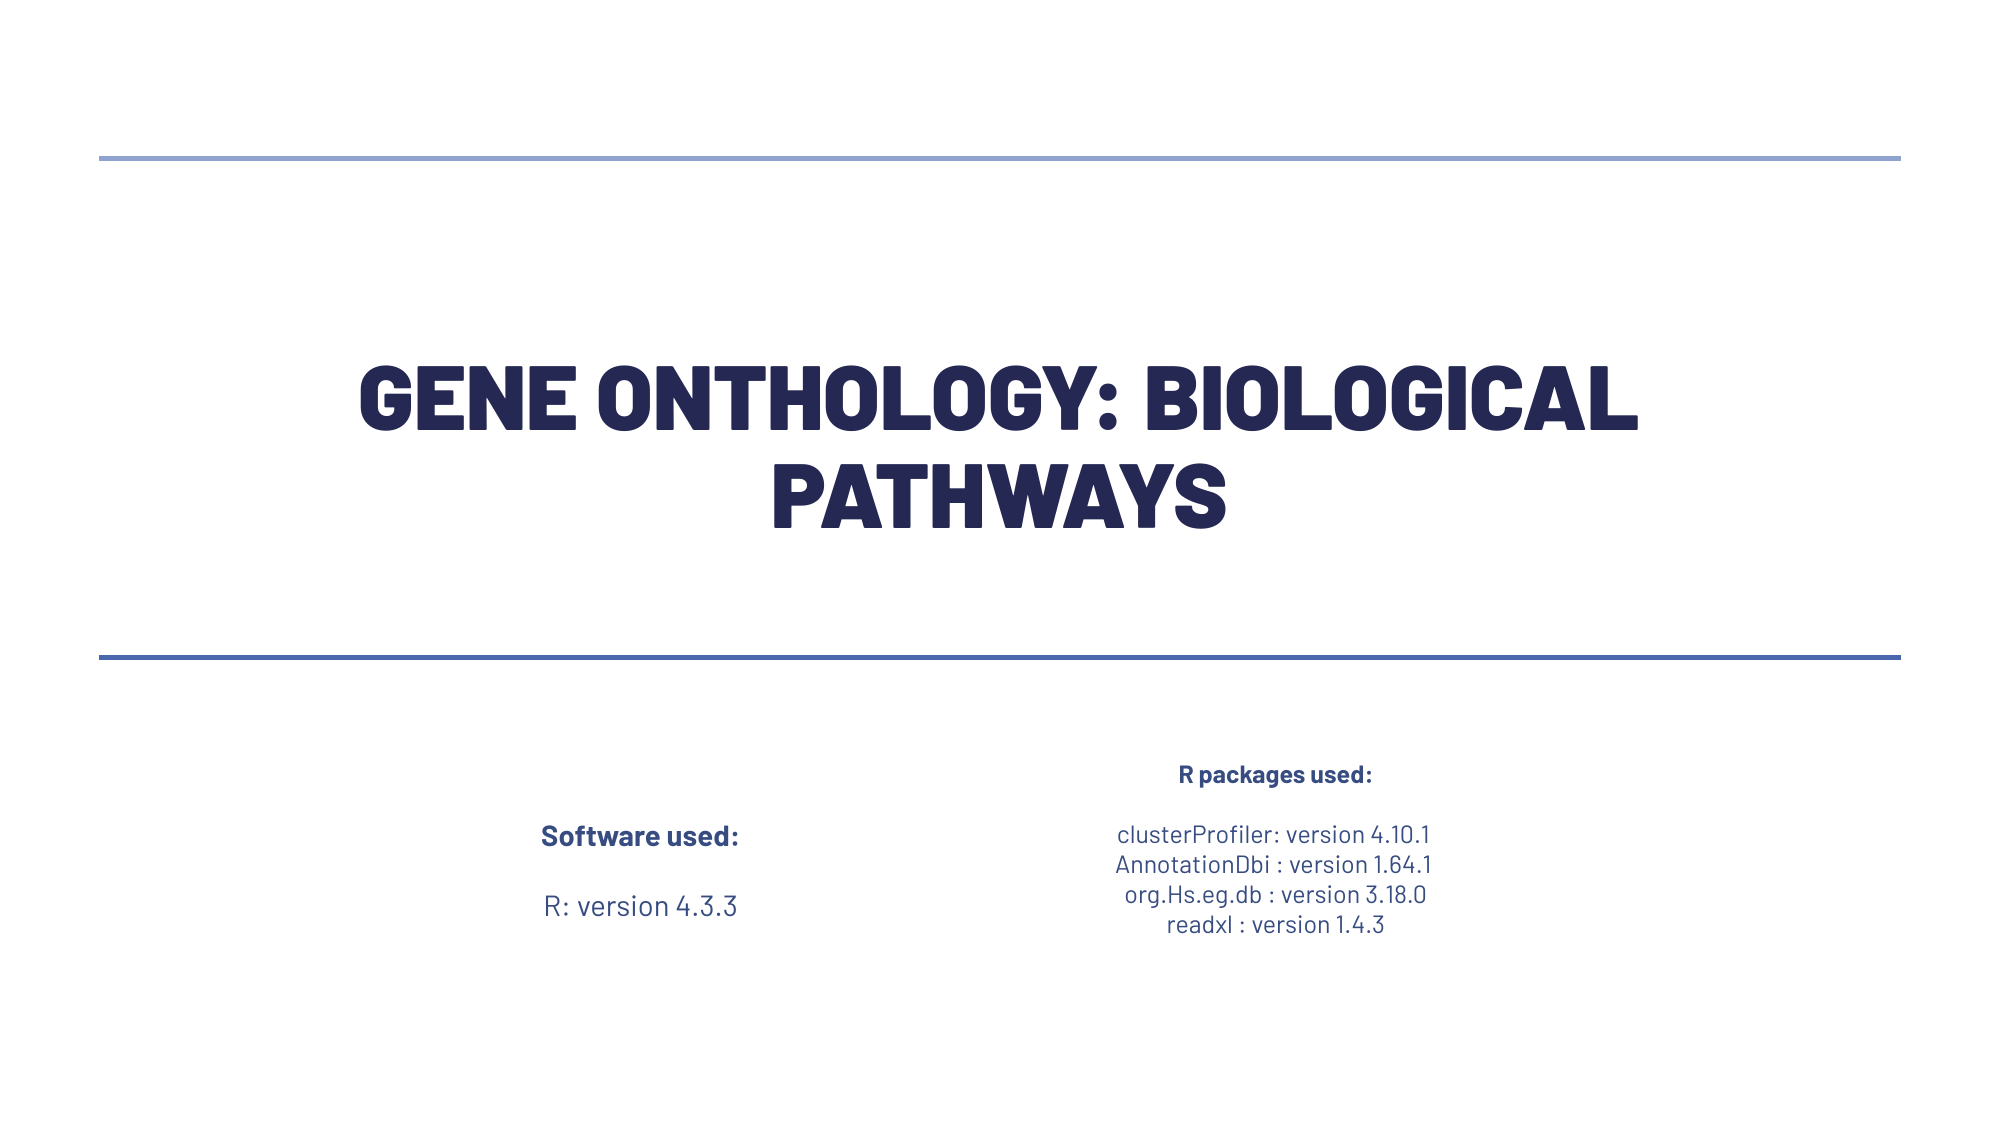

# GENE ONTHOLOGY: BIOLOGICAL PATHWAYS

R packages used:

clusterProfiler: version 4.10.1
AnnotationDbi : version 1.64.1
org.Hs.eg.db : version 3.18.0
readxl : version 1.4.3
Software used:

R: version 4.3.3